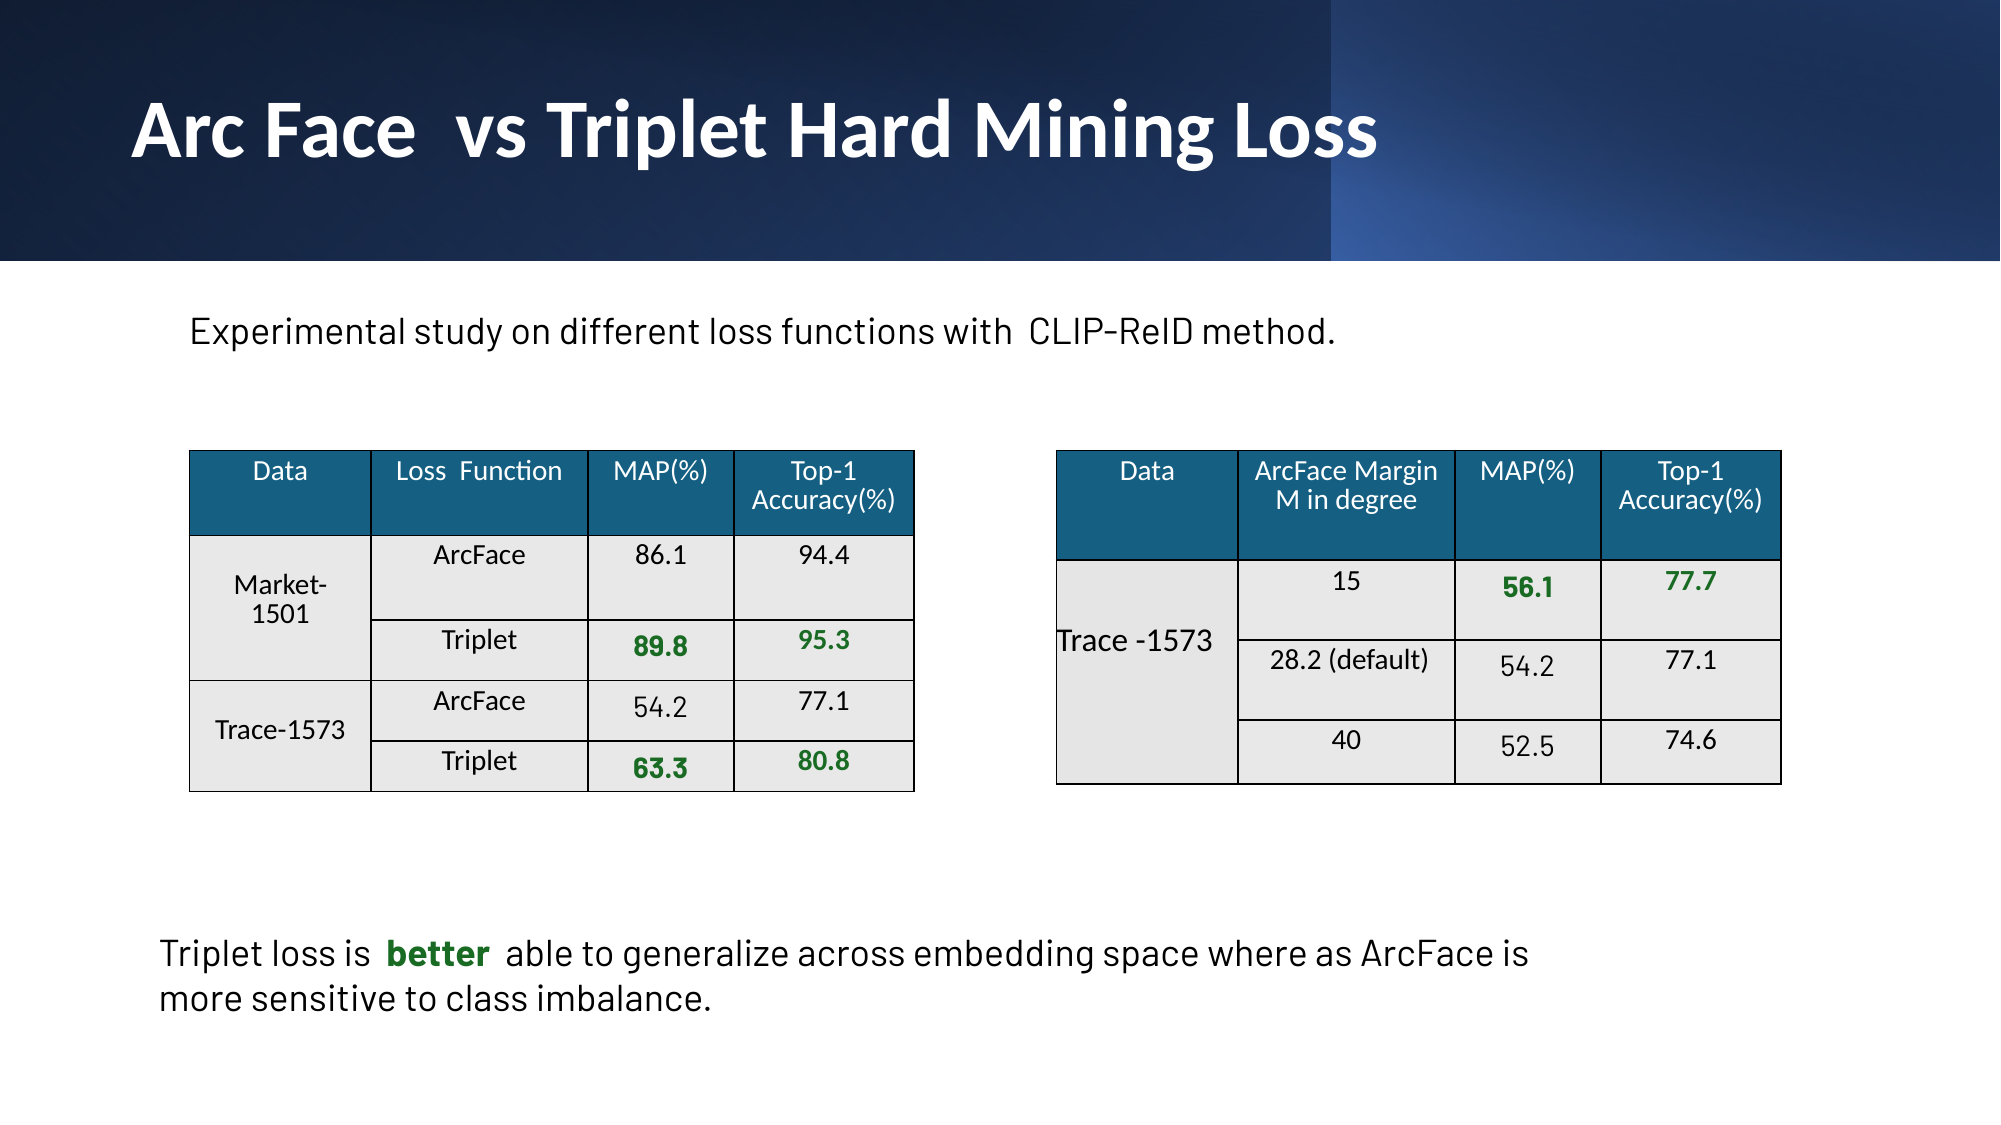

# Arc Face  vs Triplet Hard Mining Loss
Experimental study on different loss functions with  CLIP-ReID method.

| Data | ArcFace Margin M in degree | MAP(%) | Top-1 Accuracy(%) |
| --- | --- | --- | --- |
| Trace -1573 | 15 | 56.1 | 77.7 |
|  | 28.2 (default) | 54.2 | 77.1 |
|  | 40 | 52.5 | 74.6 |
| Data | Loss Function | MAP(%) | Top-1 Accuracy(%) |
| --- | --- | --- | --- |
| Market-1501 | ArcFace | 86.1 | 94.4 |
|  | Triplet | 89.8 | 95.3 |
| Trace-1573 | ArcFace | 54.2 | 77.1 |
|  | Triplet | 63.3 | 80.8 |
Triplet loss is  better  able to generalize across embedding space where as ArcFace is more sensitive to class imbalance.